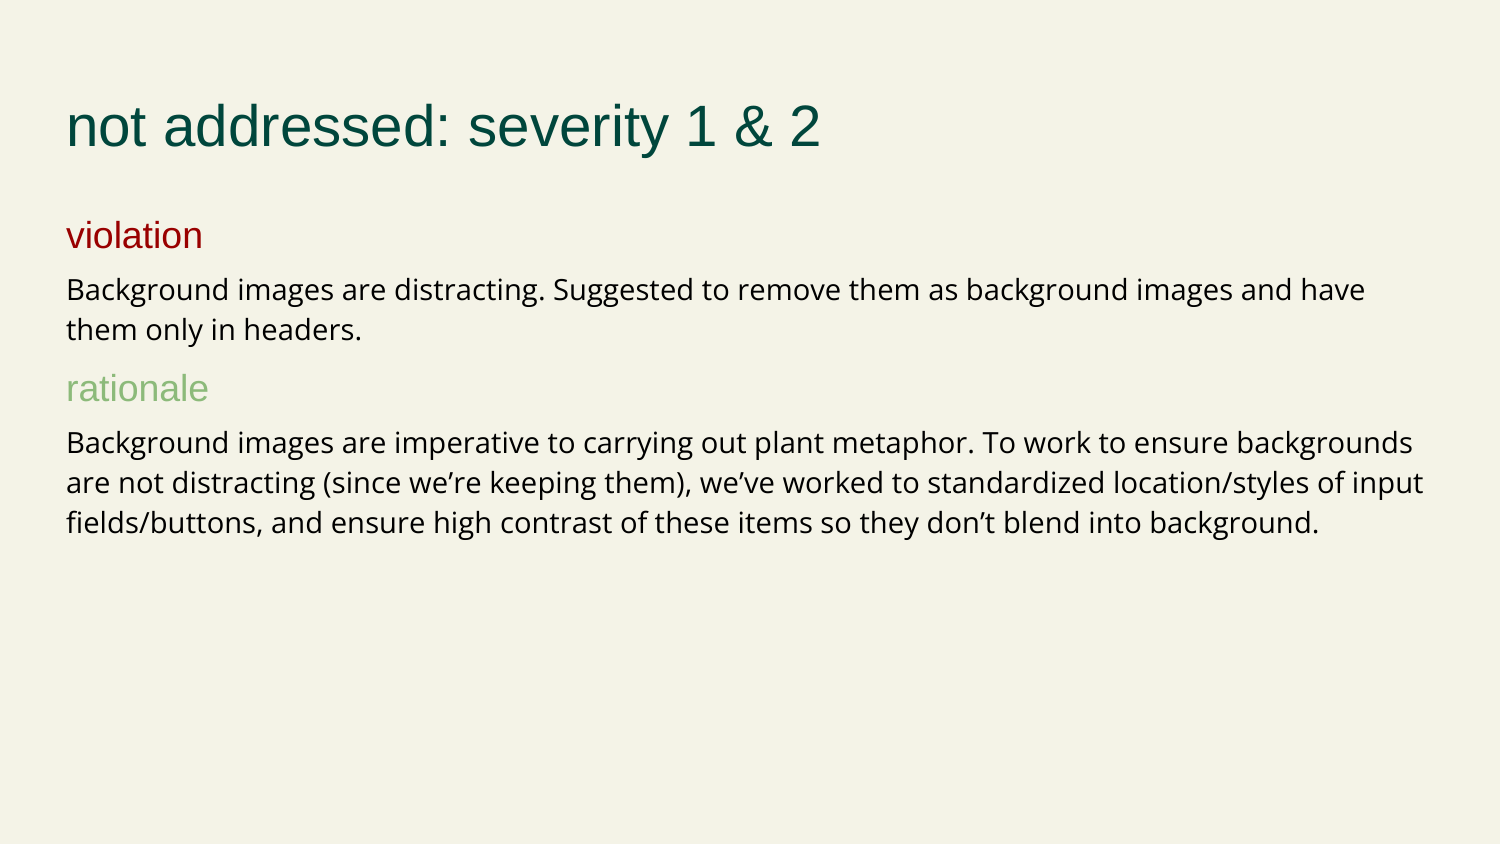

# not addressed: severity 1 & 2
violation
Background images are distracting. Suggested to remove them as background images and have them only in headers.
rationale
Background images are imperative to carrying out plant metaphor. To work to ensure backgrounds are not distracting (since we’re keeping them), we’ve worked to standardized location/styles of input fields/buttons, and ensure high contrast of these items so they don’t blend into background.